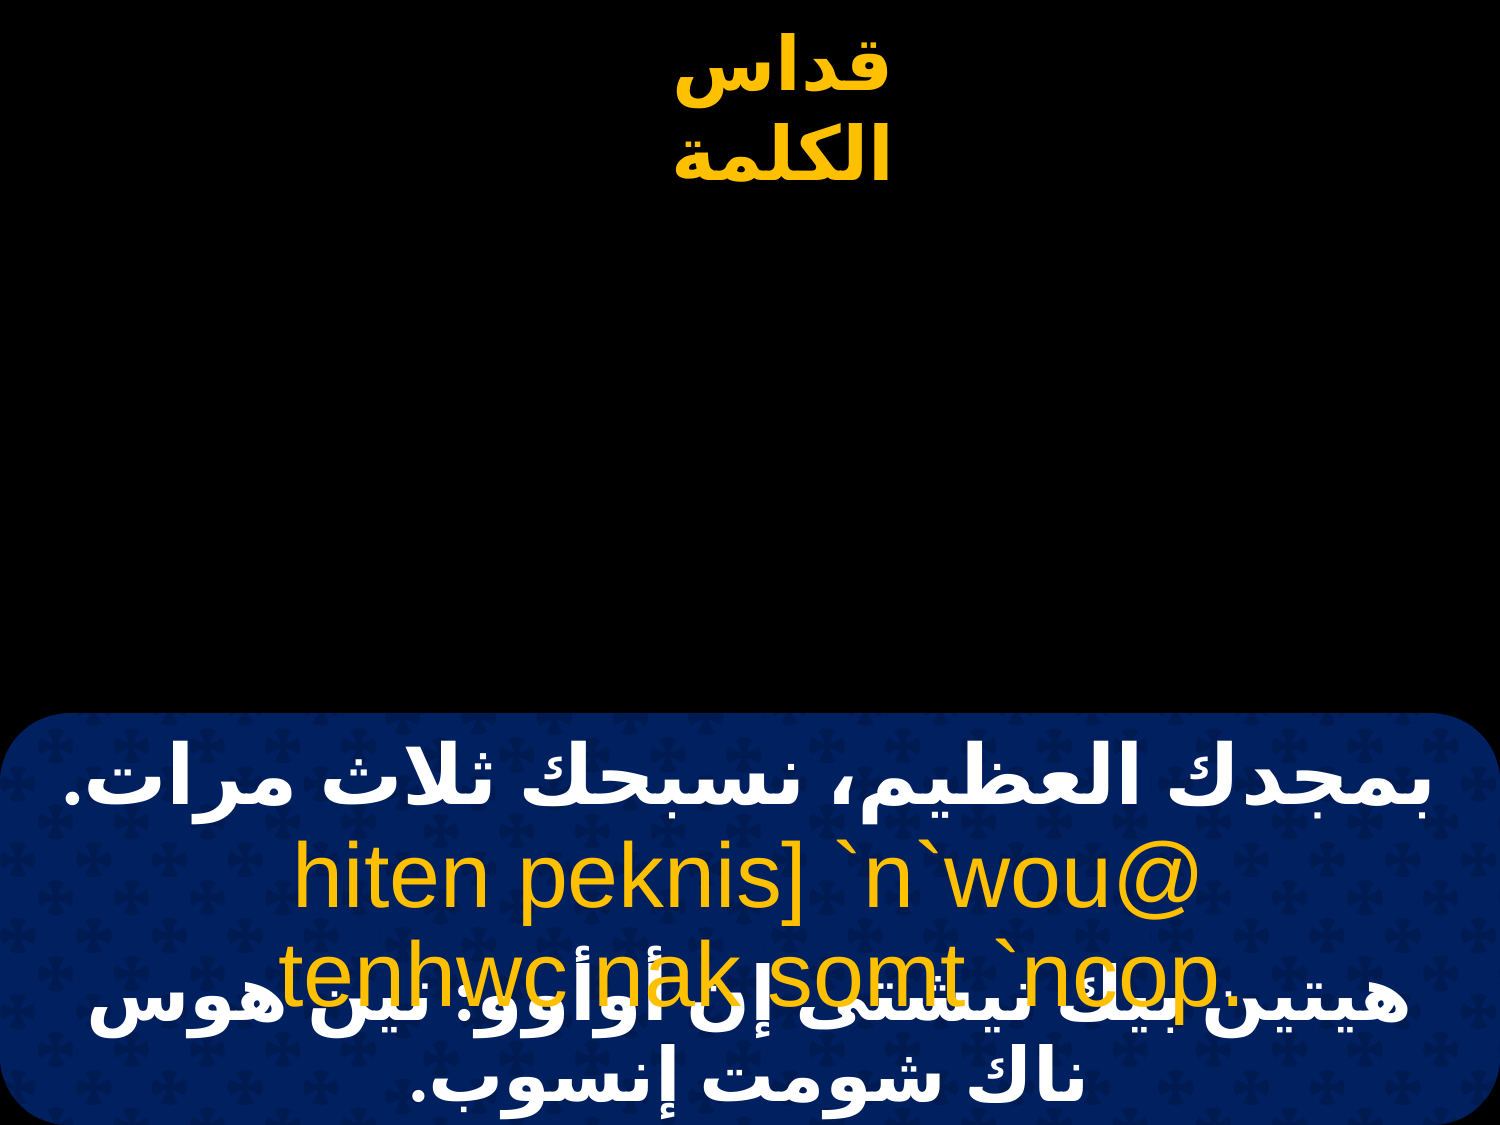

# بمجدك العظيم، نسبحك ثلاث مرات.
hiten peknis] `n`wou@
 tenhwc nak somt `ncop.
هيتين بيك نيشتى إن أوأوو: تين هوس ناك شومت إنسوب.